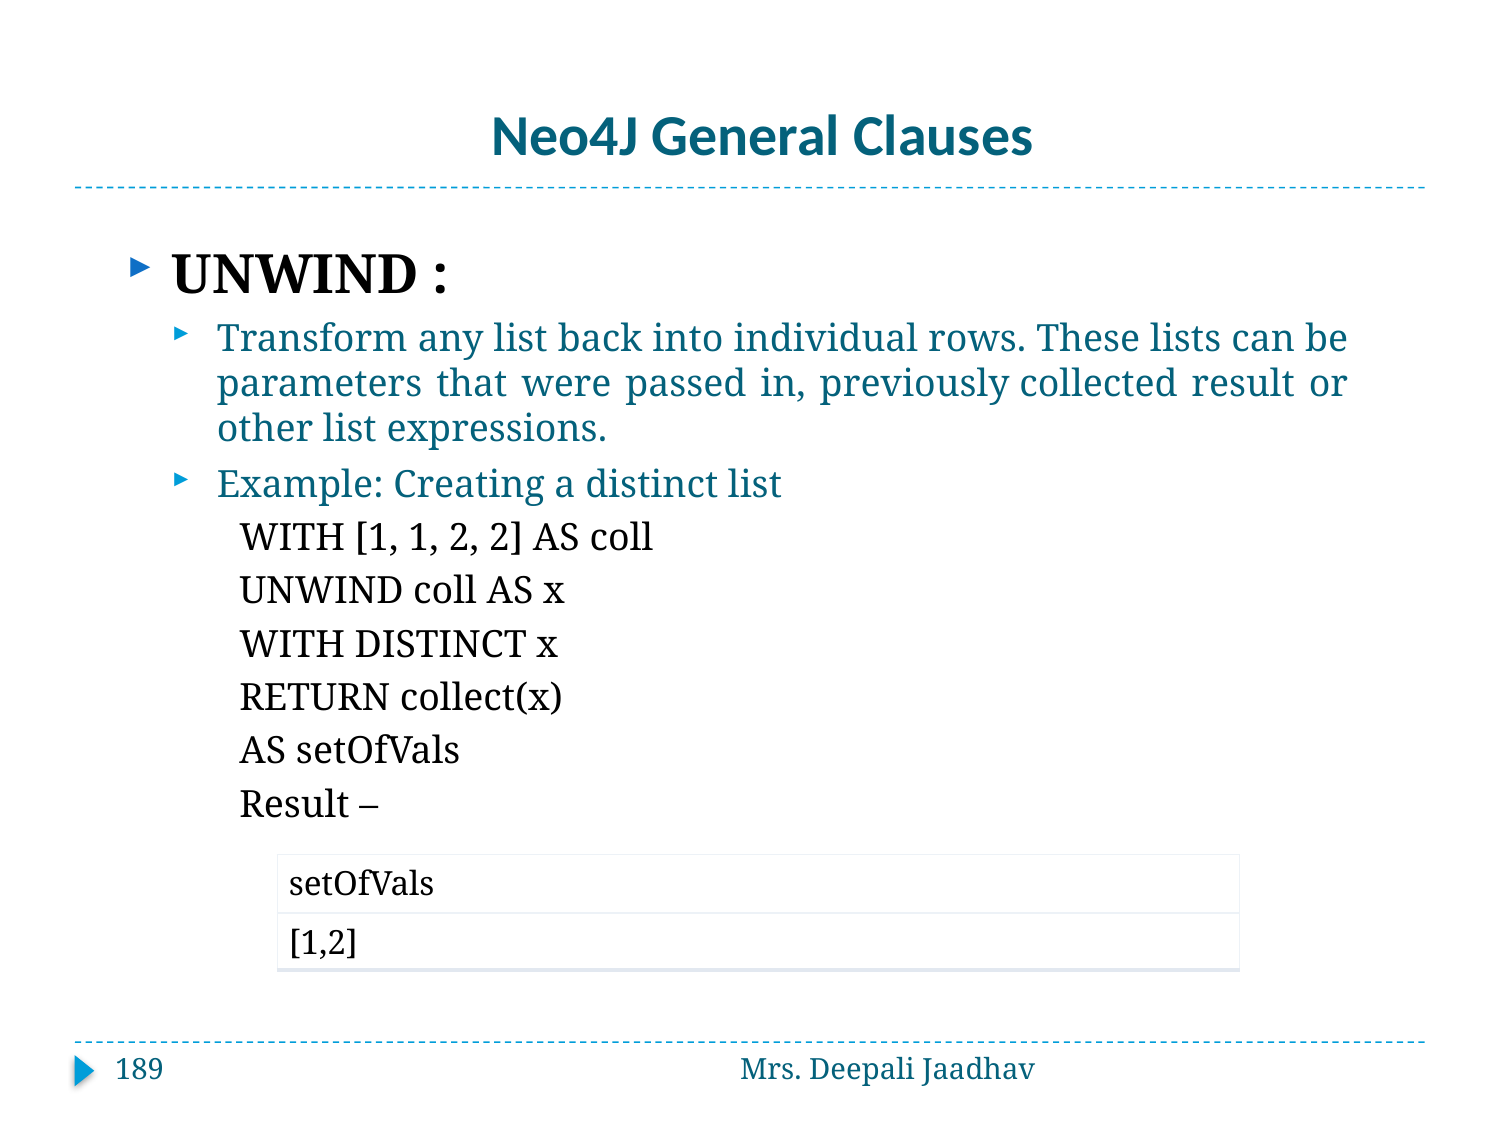

# Neo4J General Clauses
UNWIND :
Transform any list back into individual rows. These lists can be parameters that were passed in, previously collected result or other list expressions.
Example: Creating a distinct list
WITH [1, 1, 2, 2] AS coll
UNWIND coll AS x
WITH DISTINCT x
RETURN collect(x)
AS setOfVals
Result –

| setOfVals |
| --- |
| [1,2] |
189
Mrs. Deepali Jaadhav